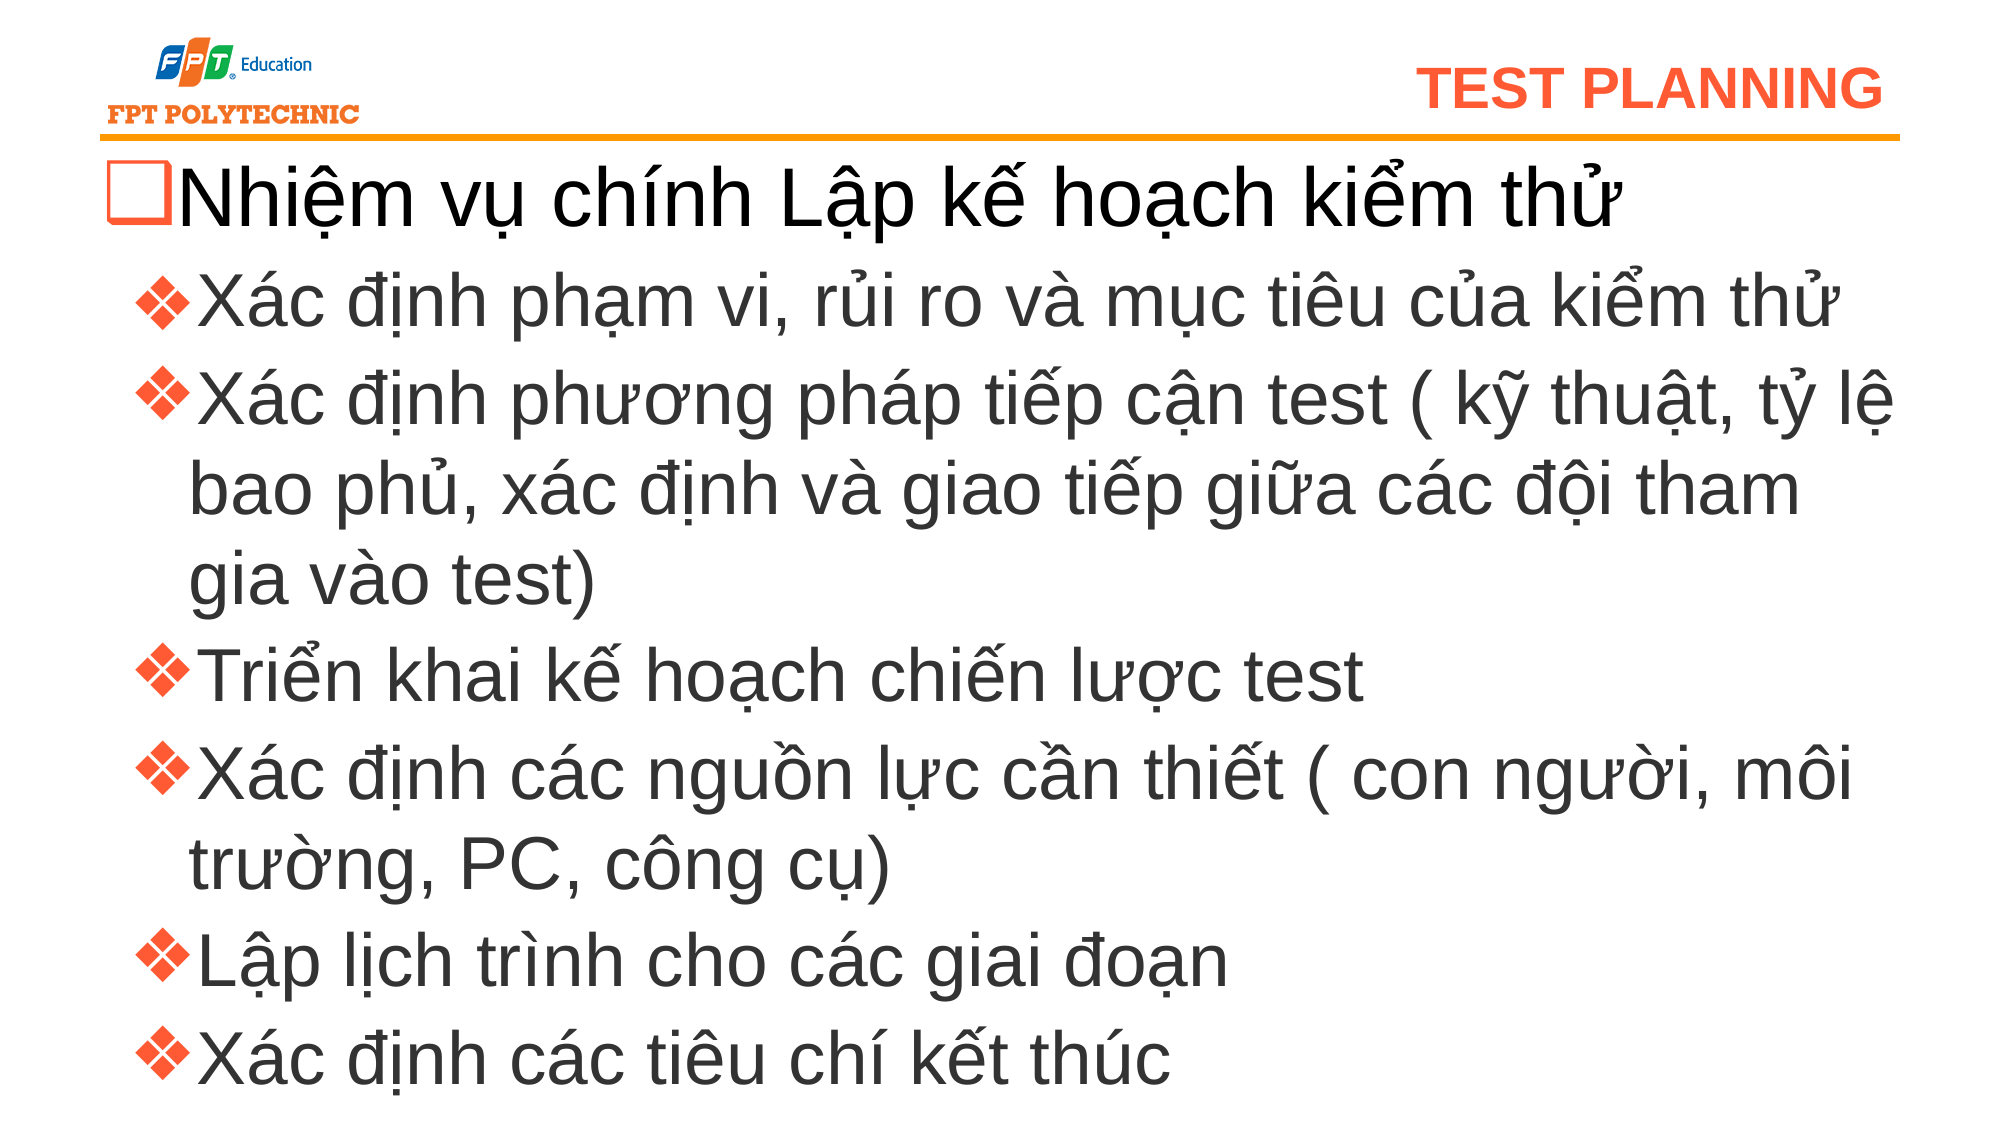

# test planning
Nhiệm vụ chính Lập kế hoạch kiểm thử
Xác định phạm vi, rủi ro và mục tiêu của kiểm thử
Xác định phương pháp tiếp cận test ( kỹ thuật, tỷ lệ bao phủ, xác định và giao tiếp giữa các đội tham gia vào test)
Triển khai kế hoạch chiến lược test
Xác định các nguồn lực cần thiết ( con người, môi trường, PC, công cụ)
Lập lịch trình cho các giai đoạn
Xác định các tiêu chí kết thúc